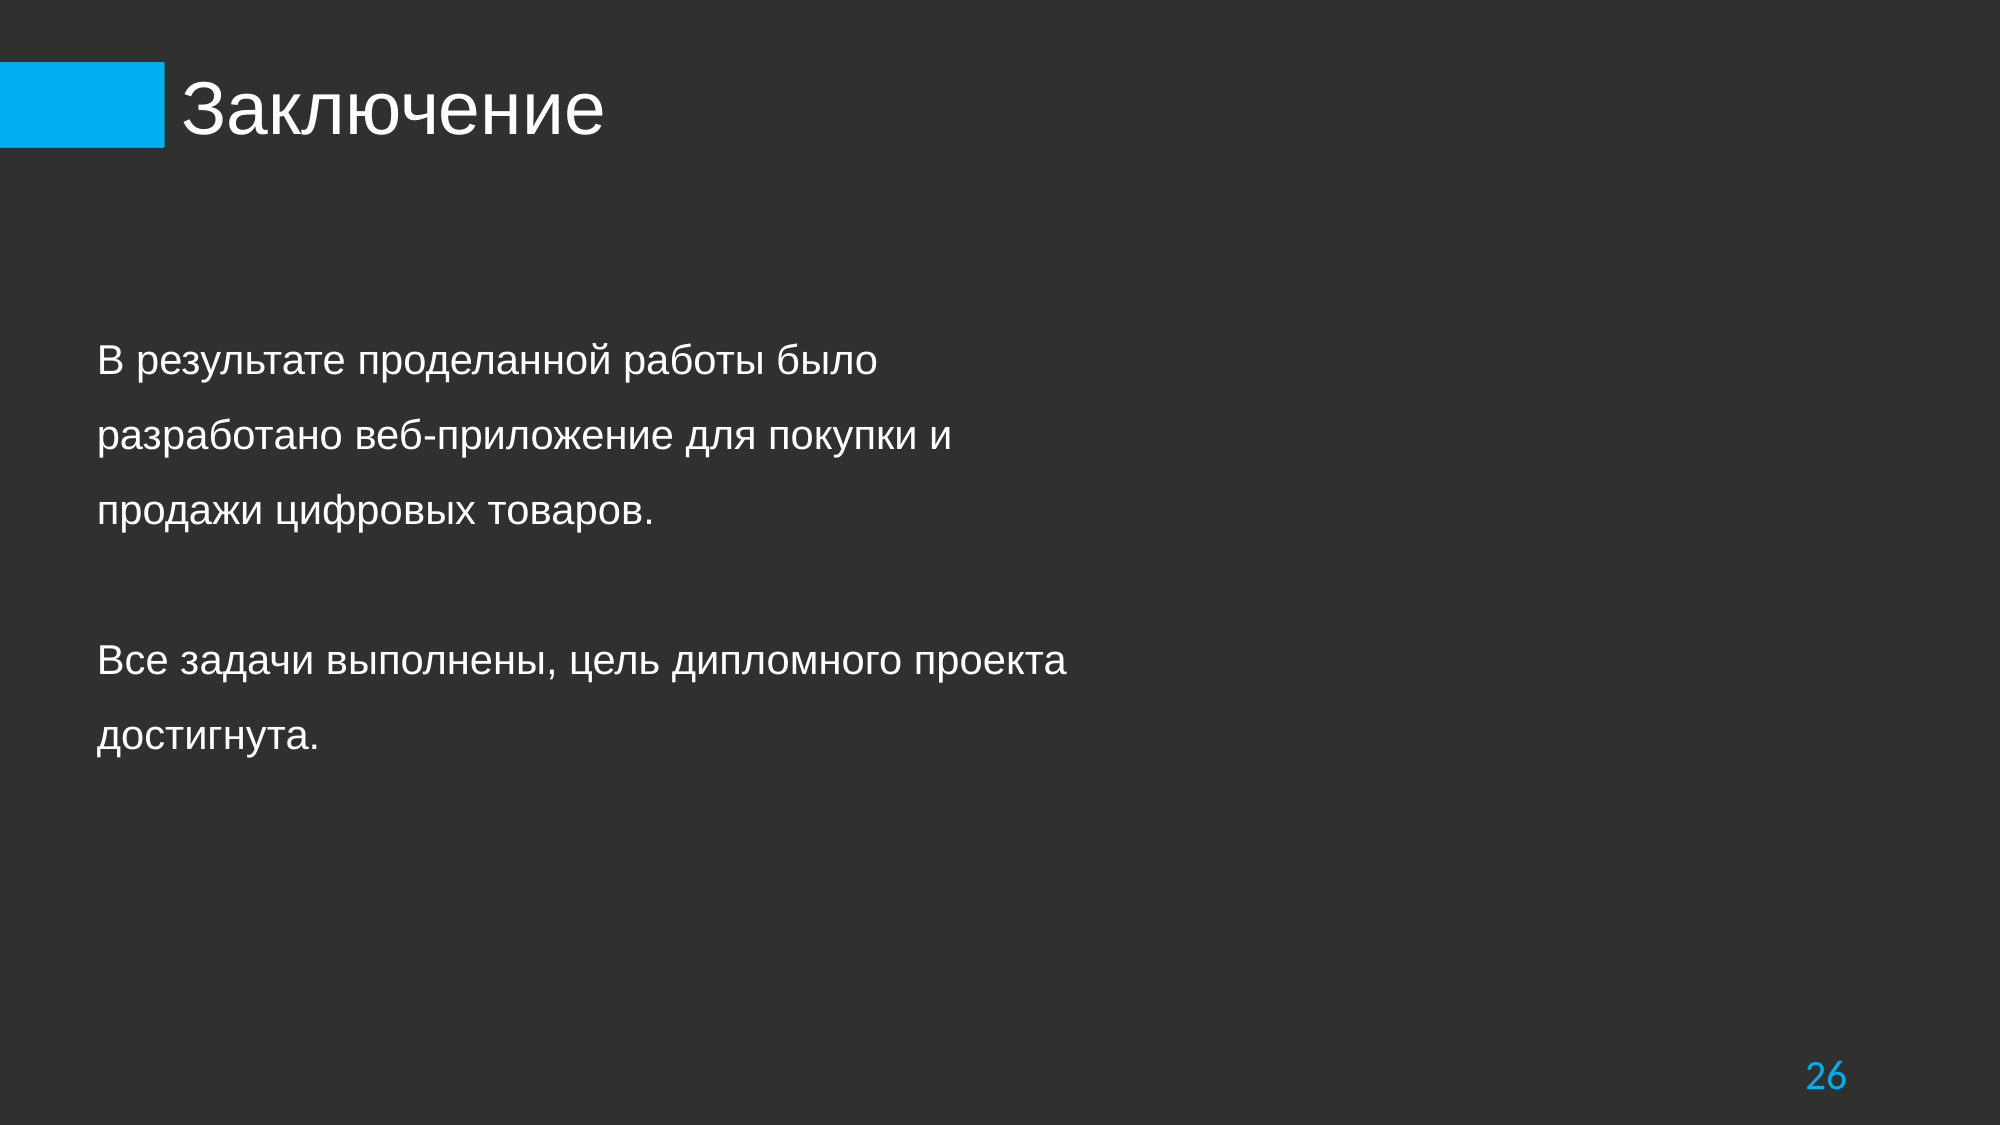

Заключение

В результате проделанной работы было разработано веб-приложение для покупки и продажи цифровых товаров.

Все задачи выполнены, цель дипломного проекта достигнута.
26